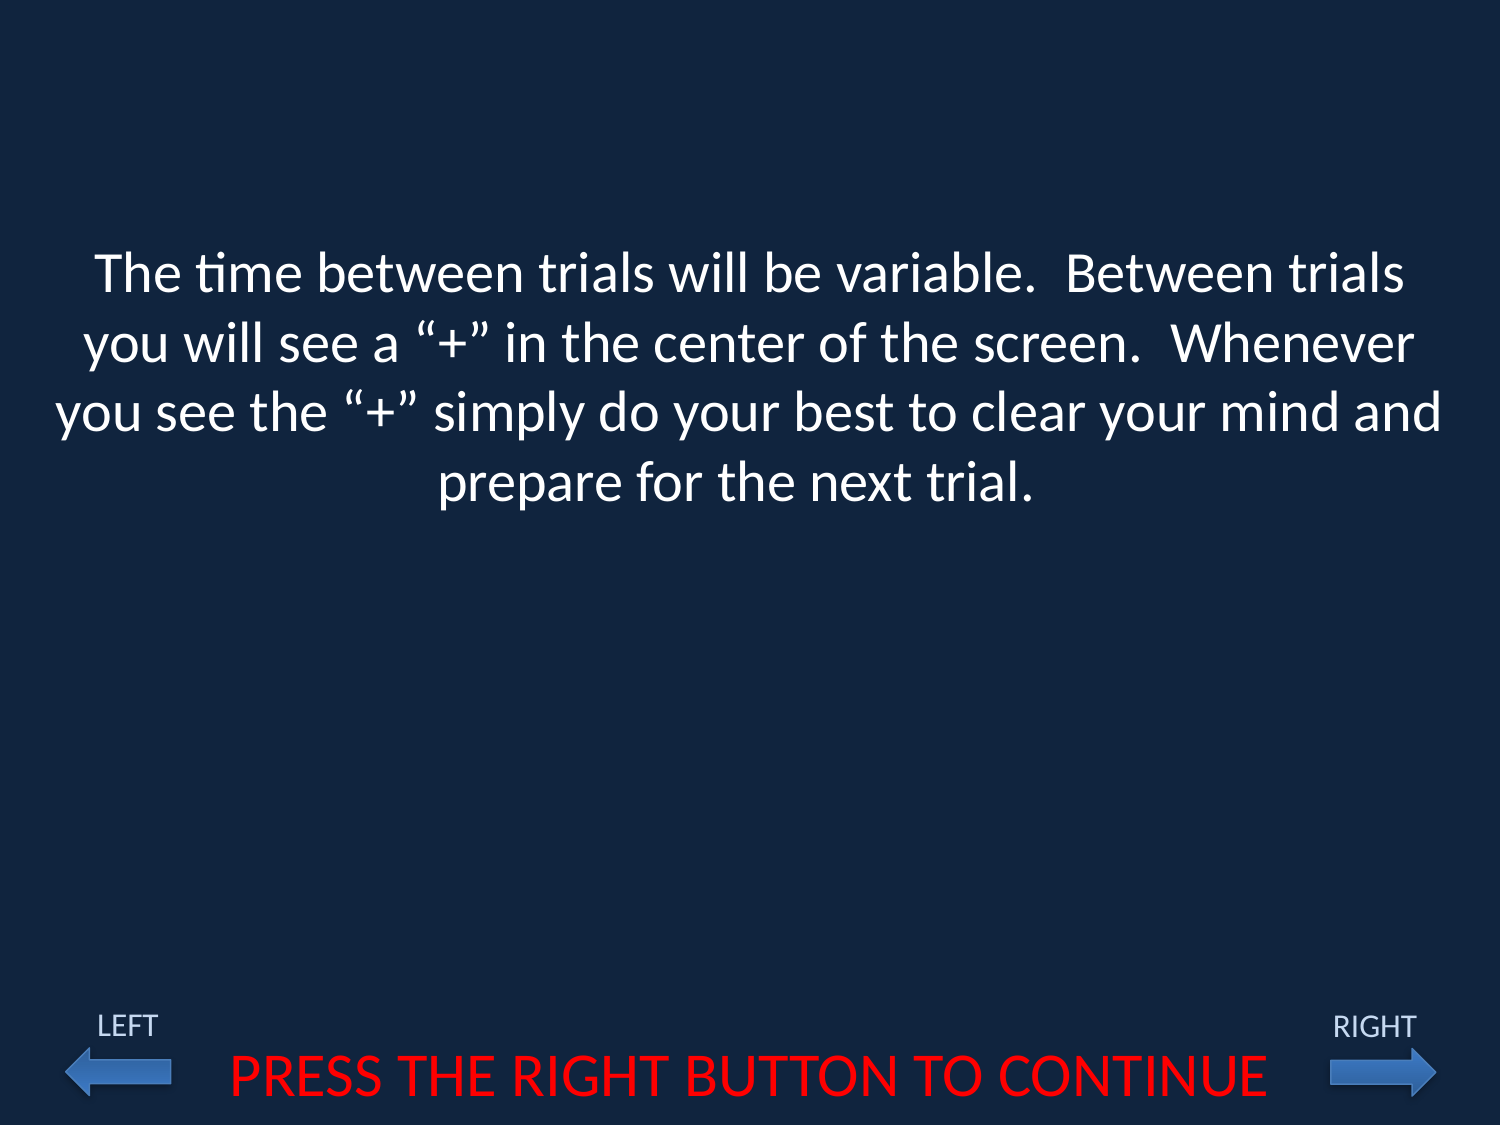

The time between trials will be variable.  Between trials you will see a “+” in the center of the screen.  Whenever you see the “+” simply do your best to clear your mind and prepare for the next trial.
LEFT
RIGHT
PRESS THE RIGHT BUTTON TO CONTINUE